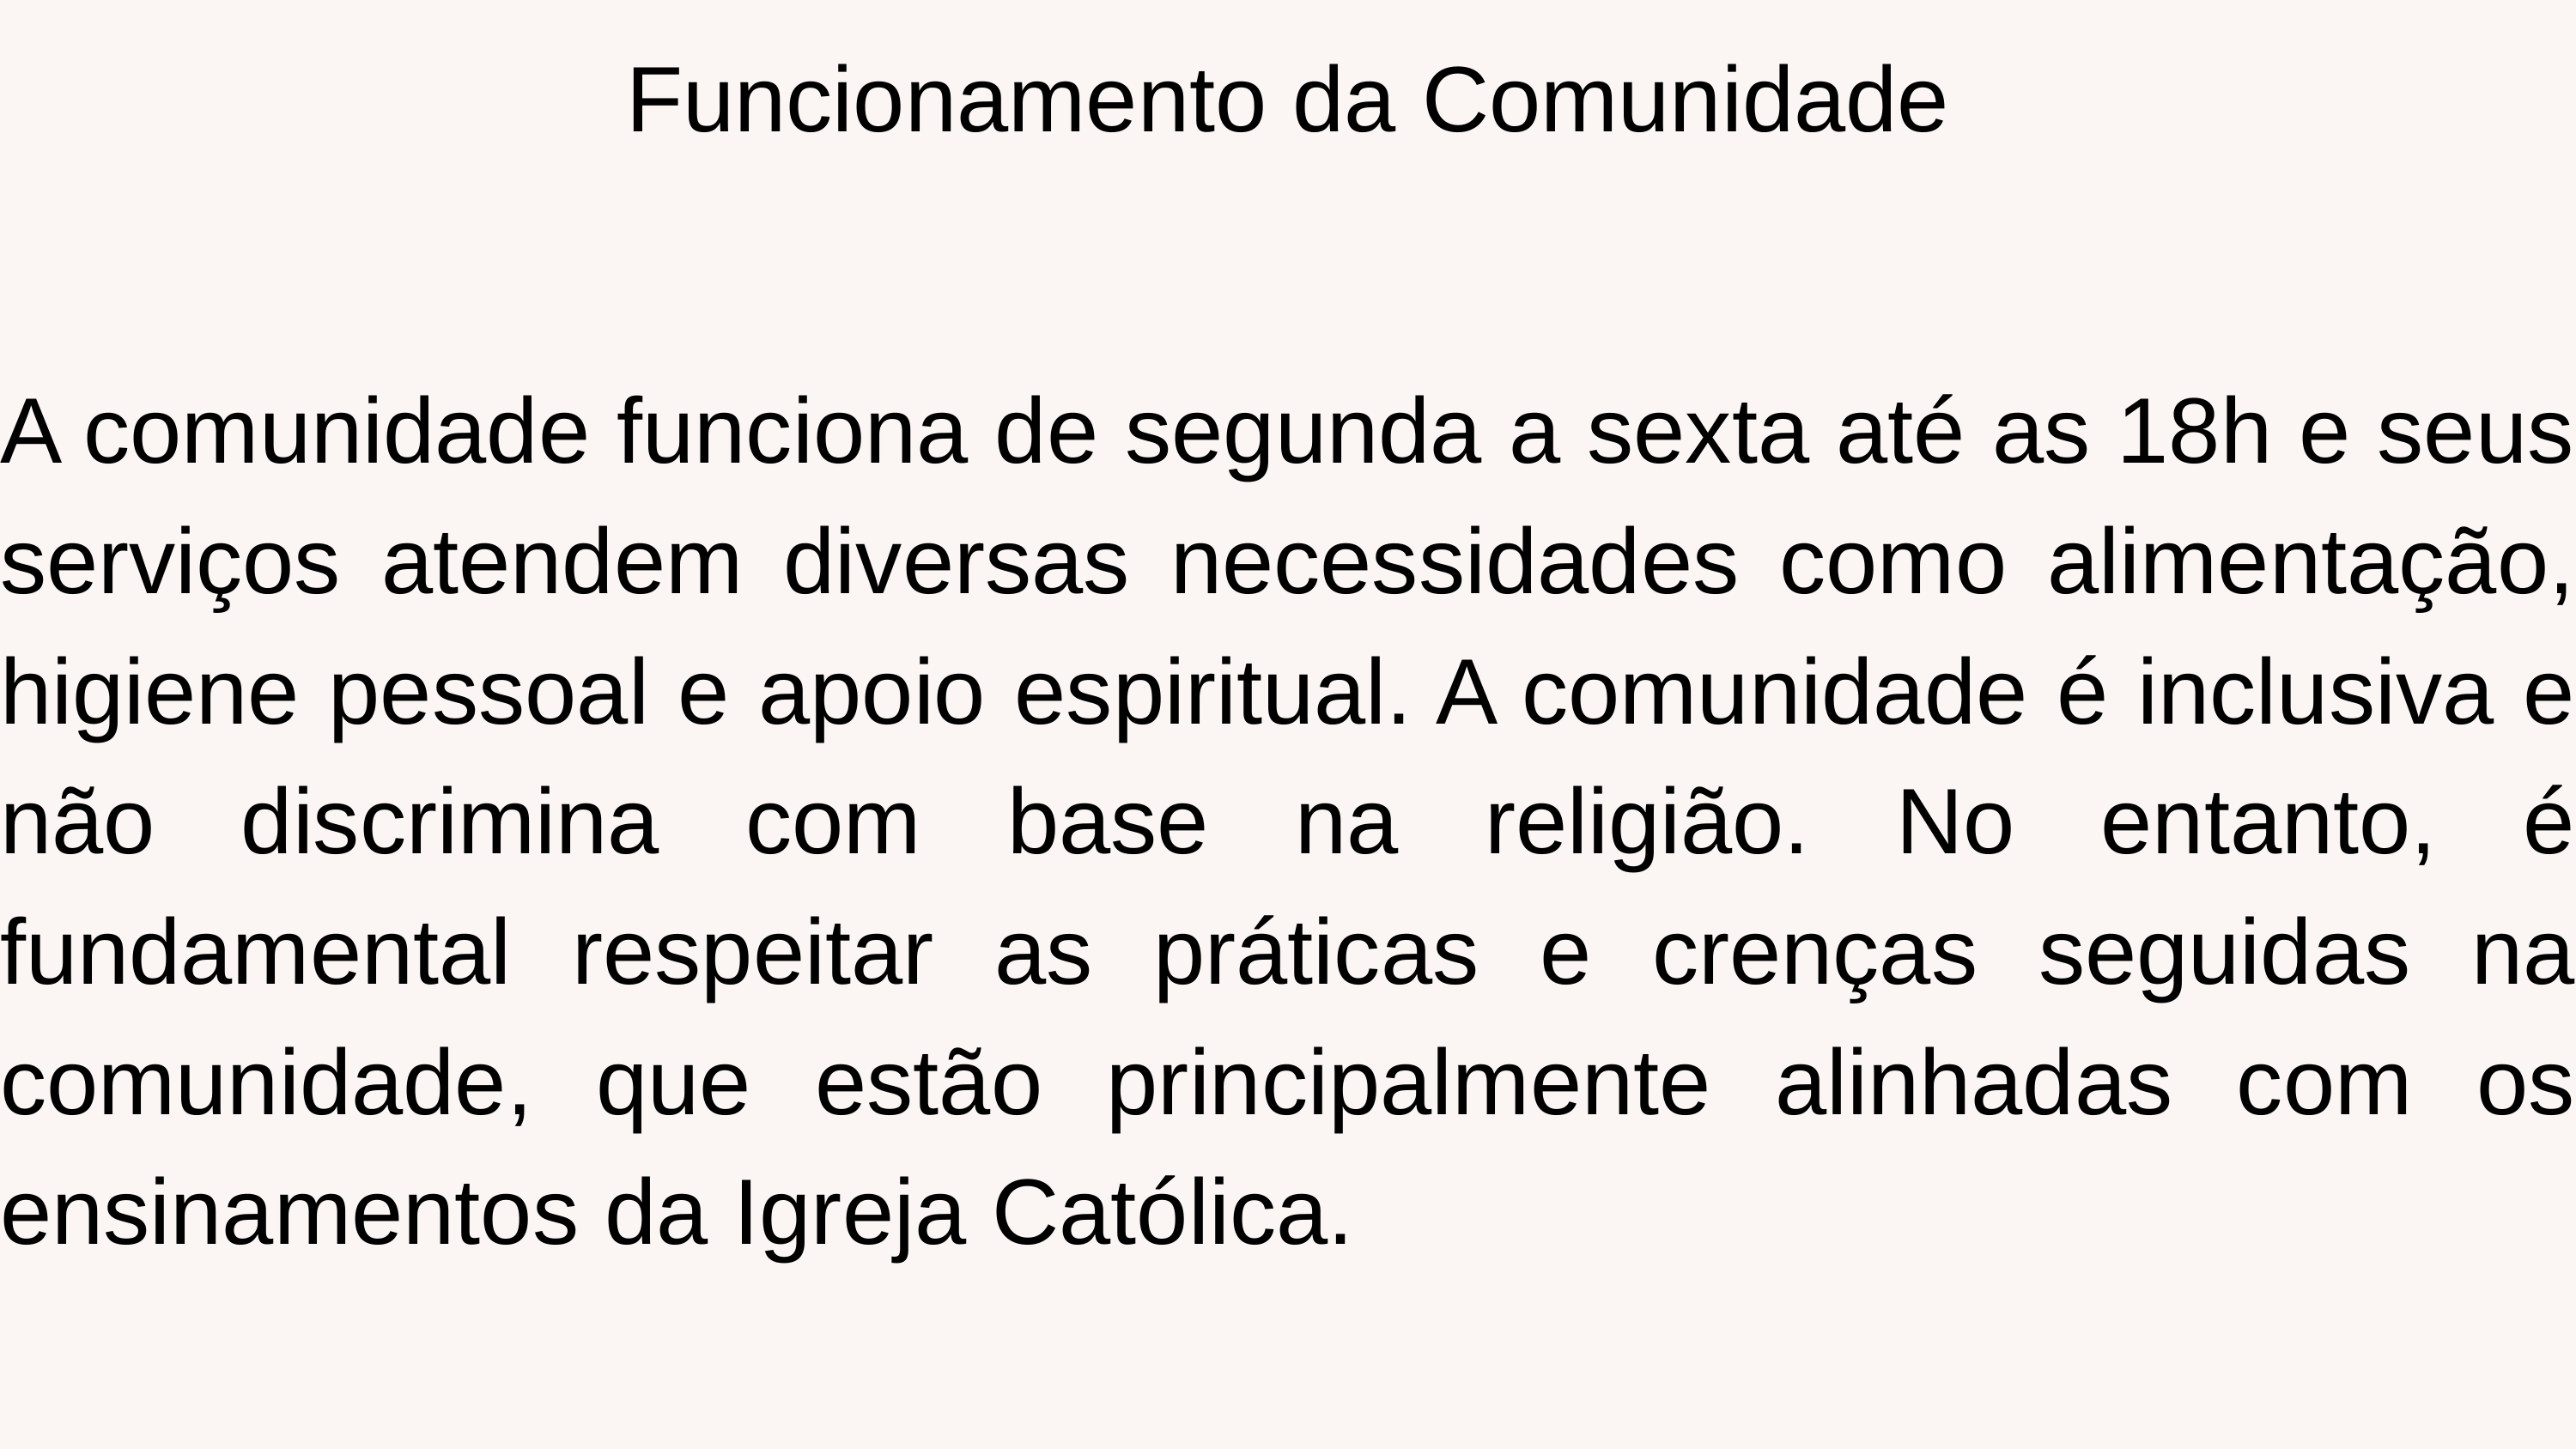

Funcionamento da Comunidade
A comunidade funciona de segunda a sexta até as 18h e seus serviços atendem diversas necessidades como alimentação, higiene pessoal e apoio espiritual. A comunidade é inclusiva e não discrimina com base na religião. No entanto, é fundamental respeitar as práticas e crenças seguidas na comunidade, que estão principalmente alinhadas com os ensinamentos da Igreja Católica.